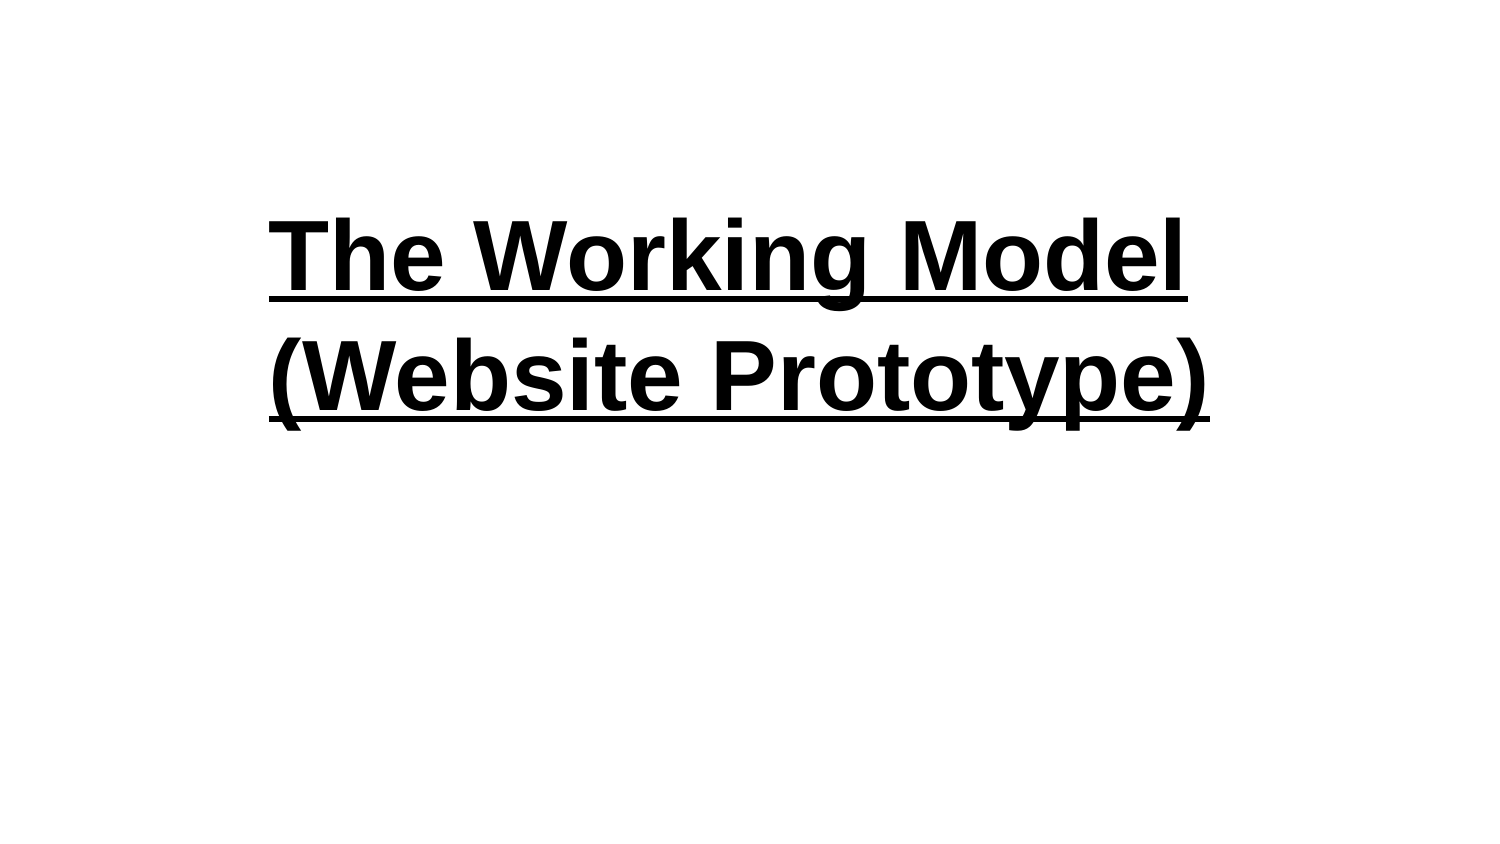

# The Working Model (Website Prototype)
41